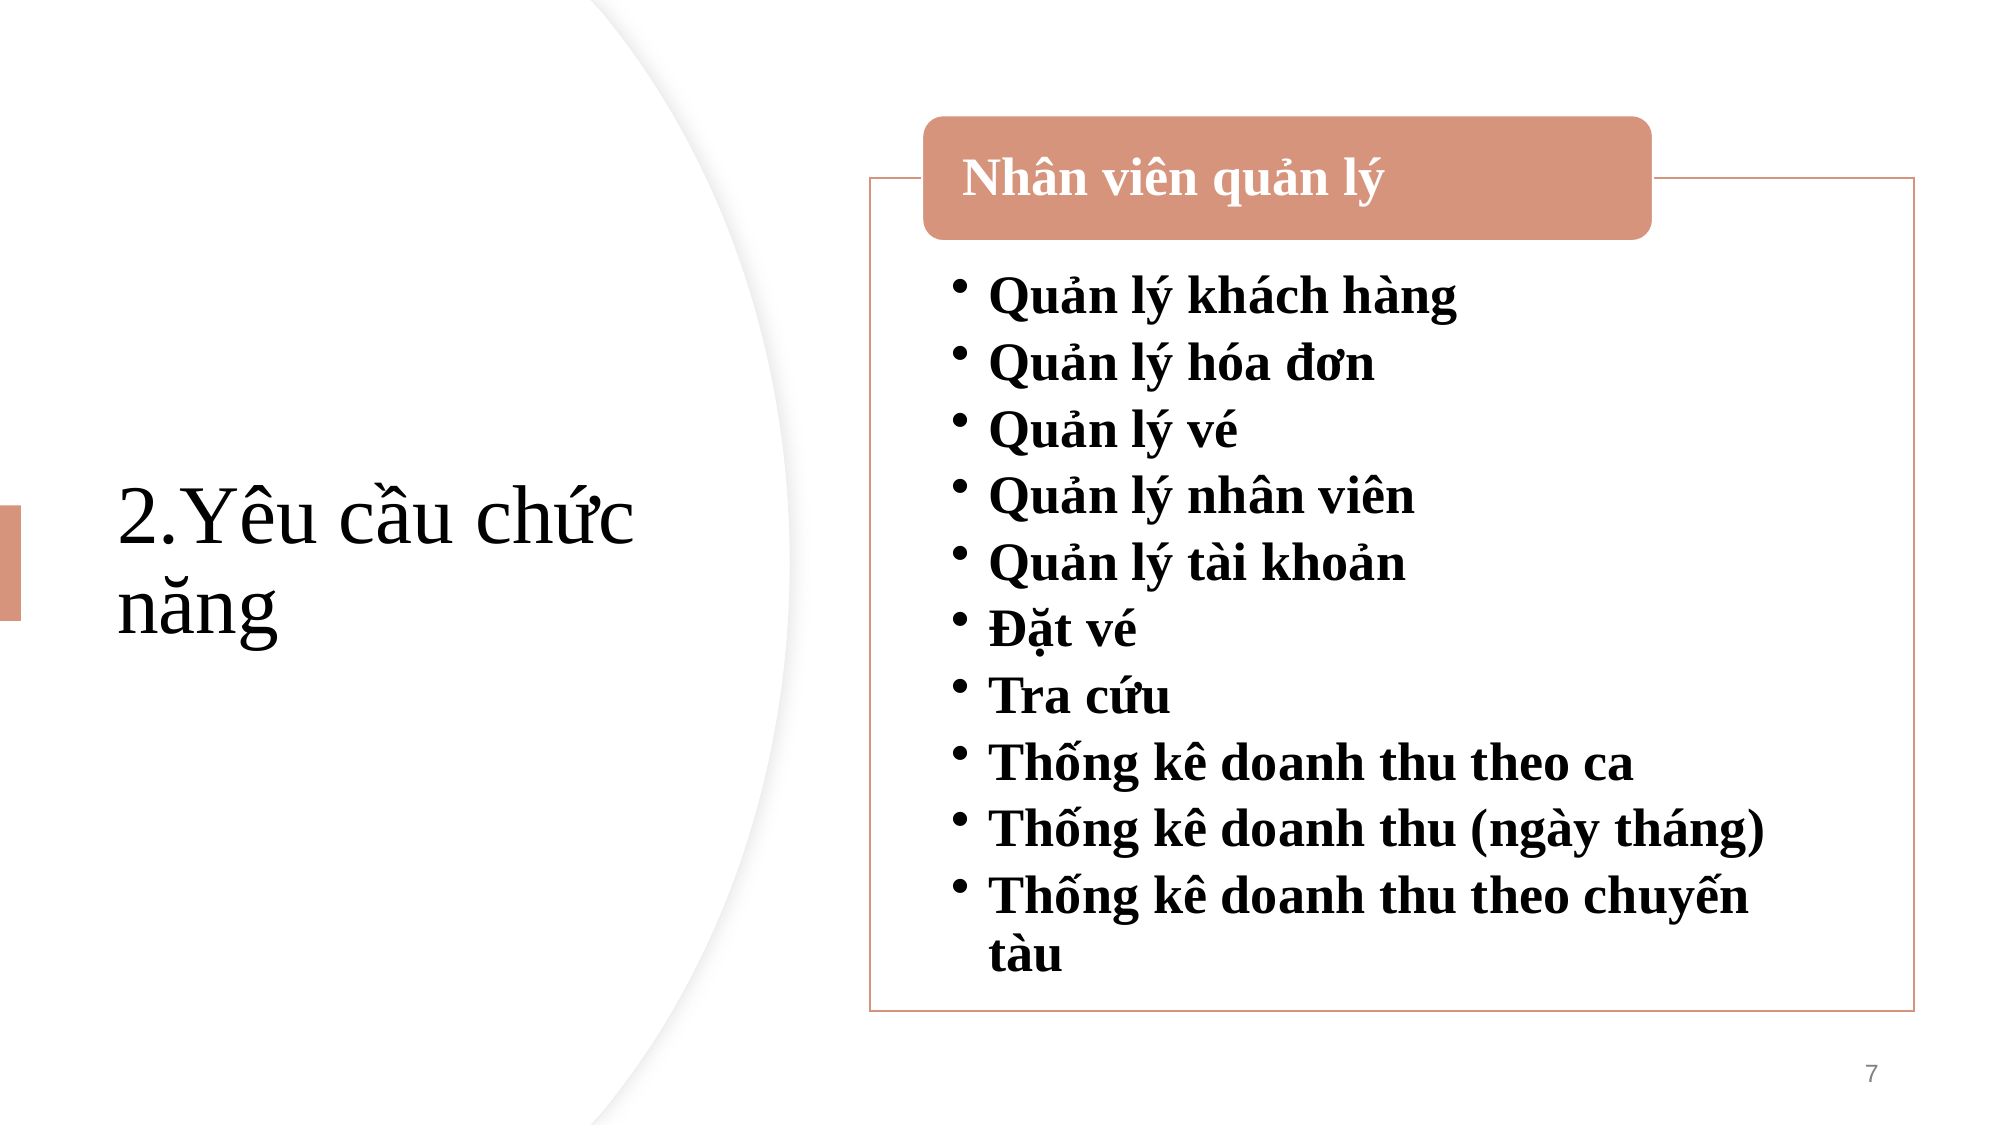

Quản lý khách hàng
Quản lý hóa đơn
Quản lý vé
Quản lý nhân viên
Quản lý tài khoản
Đặt vé
Tra cứu
Thống kê doanh thu theo ca
Thống kê doanh thu (ngày tháng)
Thống kê doanh thu theo chuyến tàu
Nhân viên quản lý
# 2.Yêu cầu chức năng

7